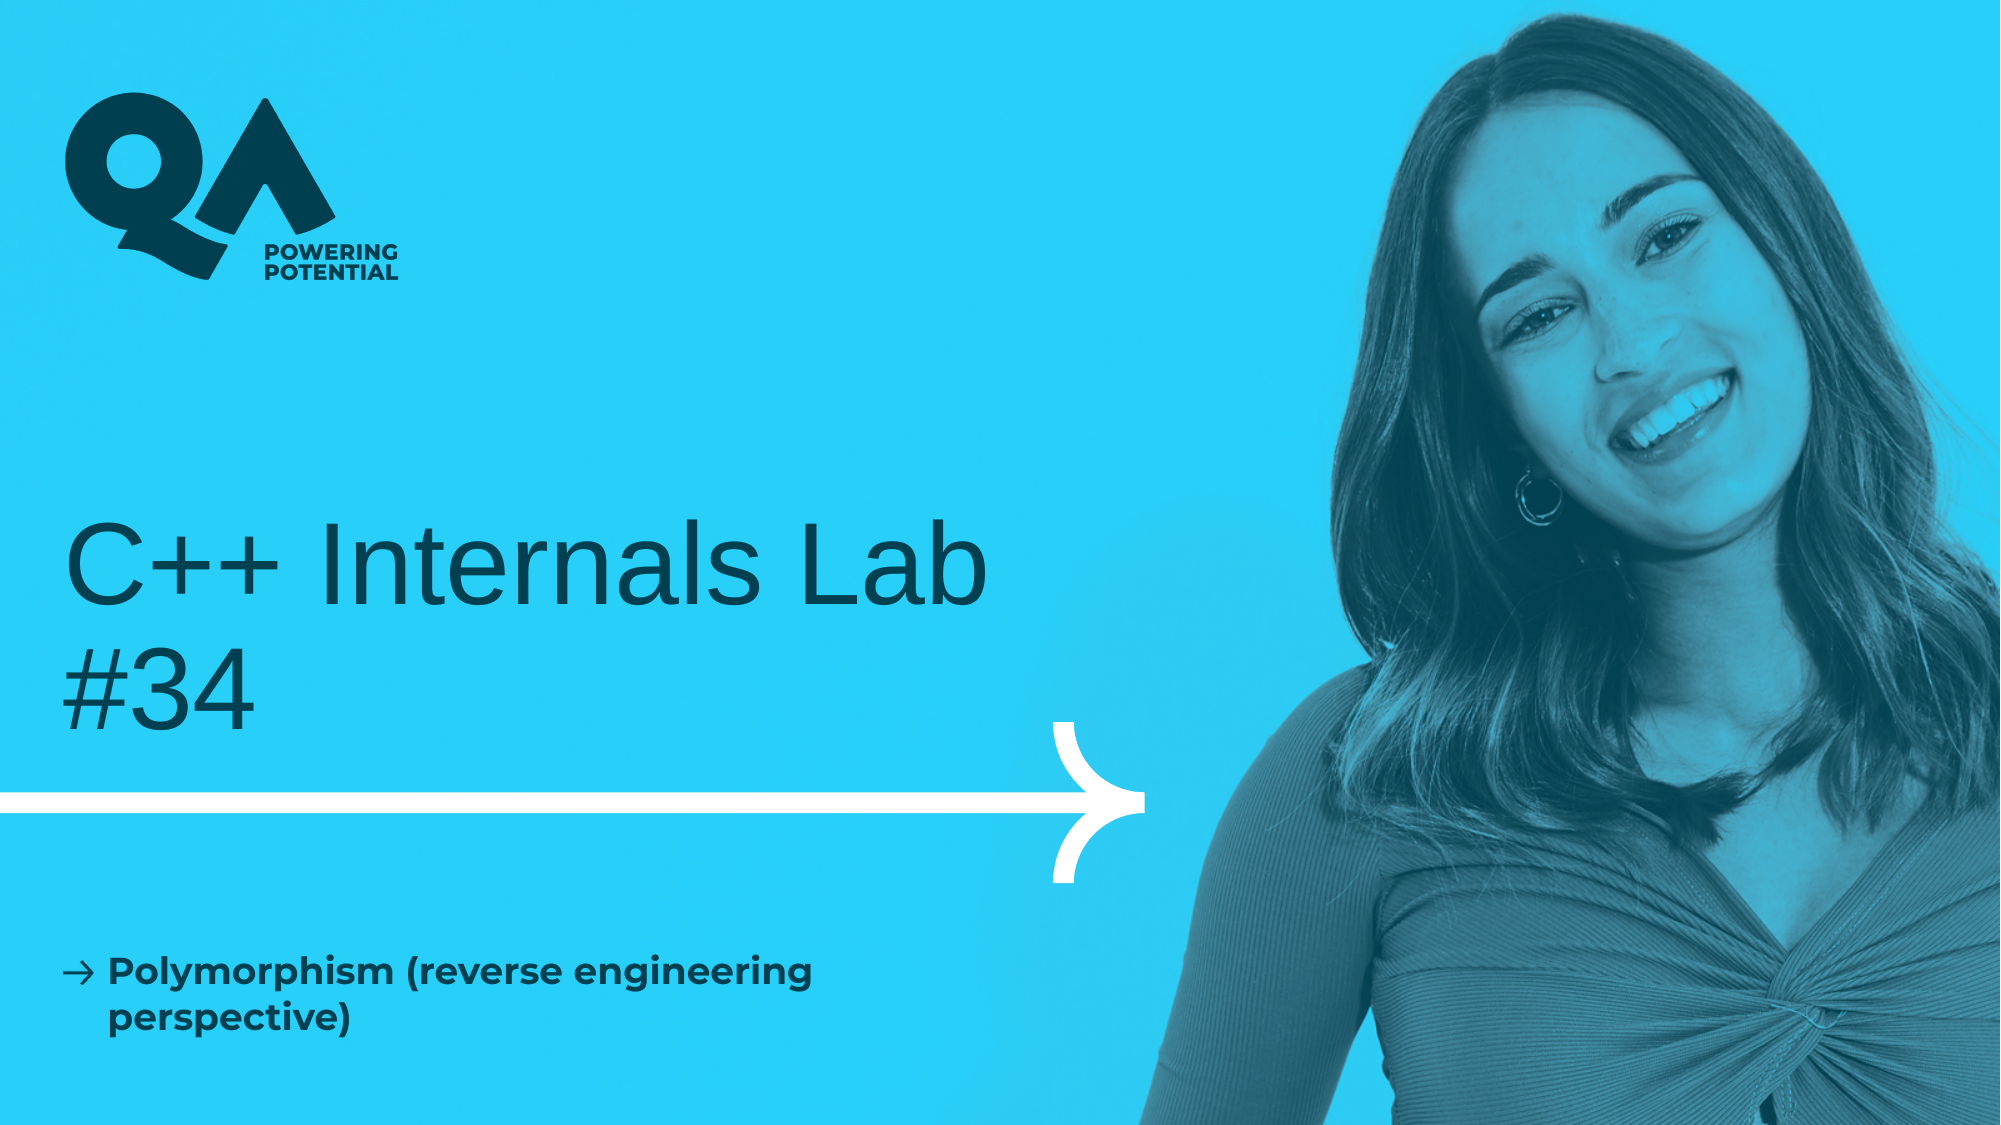

# C++ Internals Lab #34
Polymorphism (reverse engineering perspective)